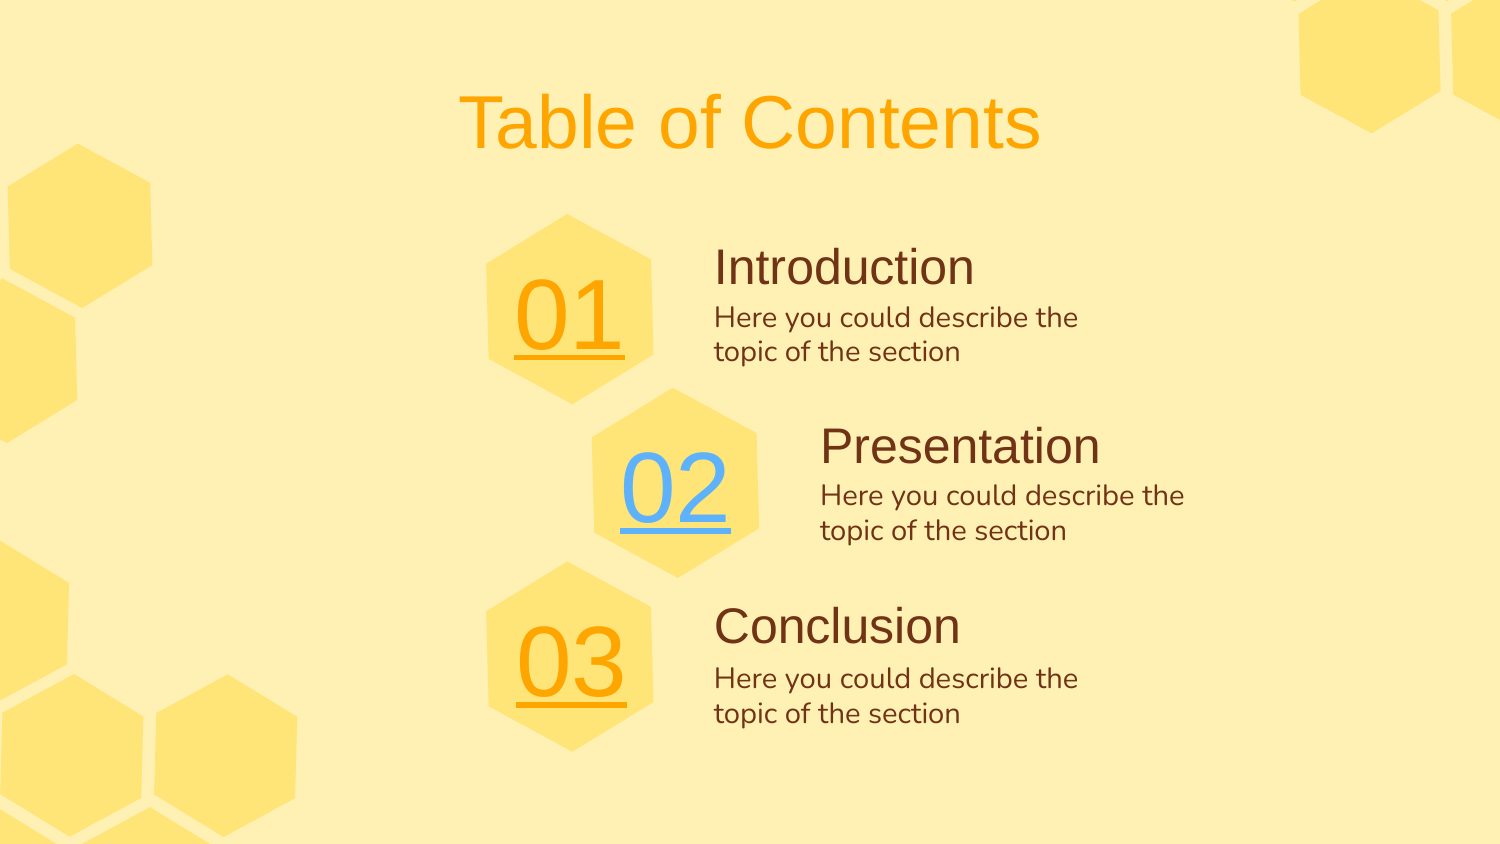

Table of Contents
Introduction

01
Here you could describe the topic of the section
Presentation

02
Here you could describe the topic of the section
Conclusion

# 03
Here you could describe the topic of the section